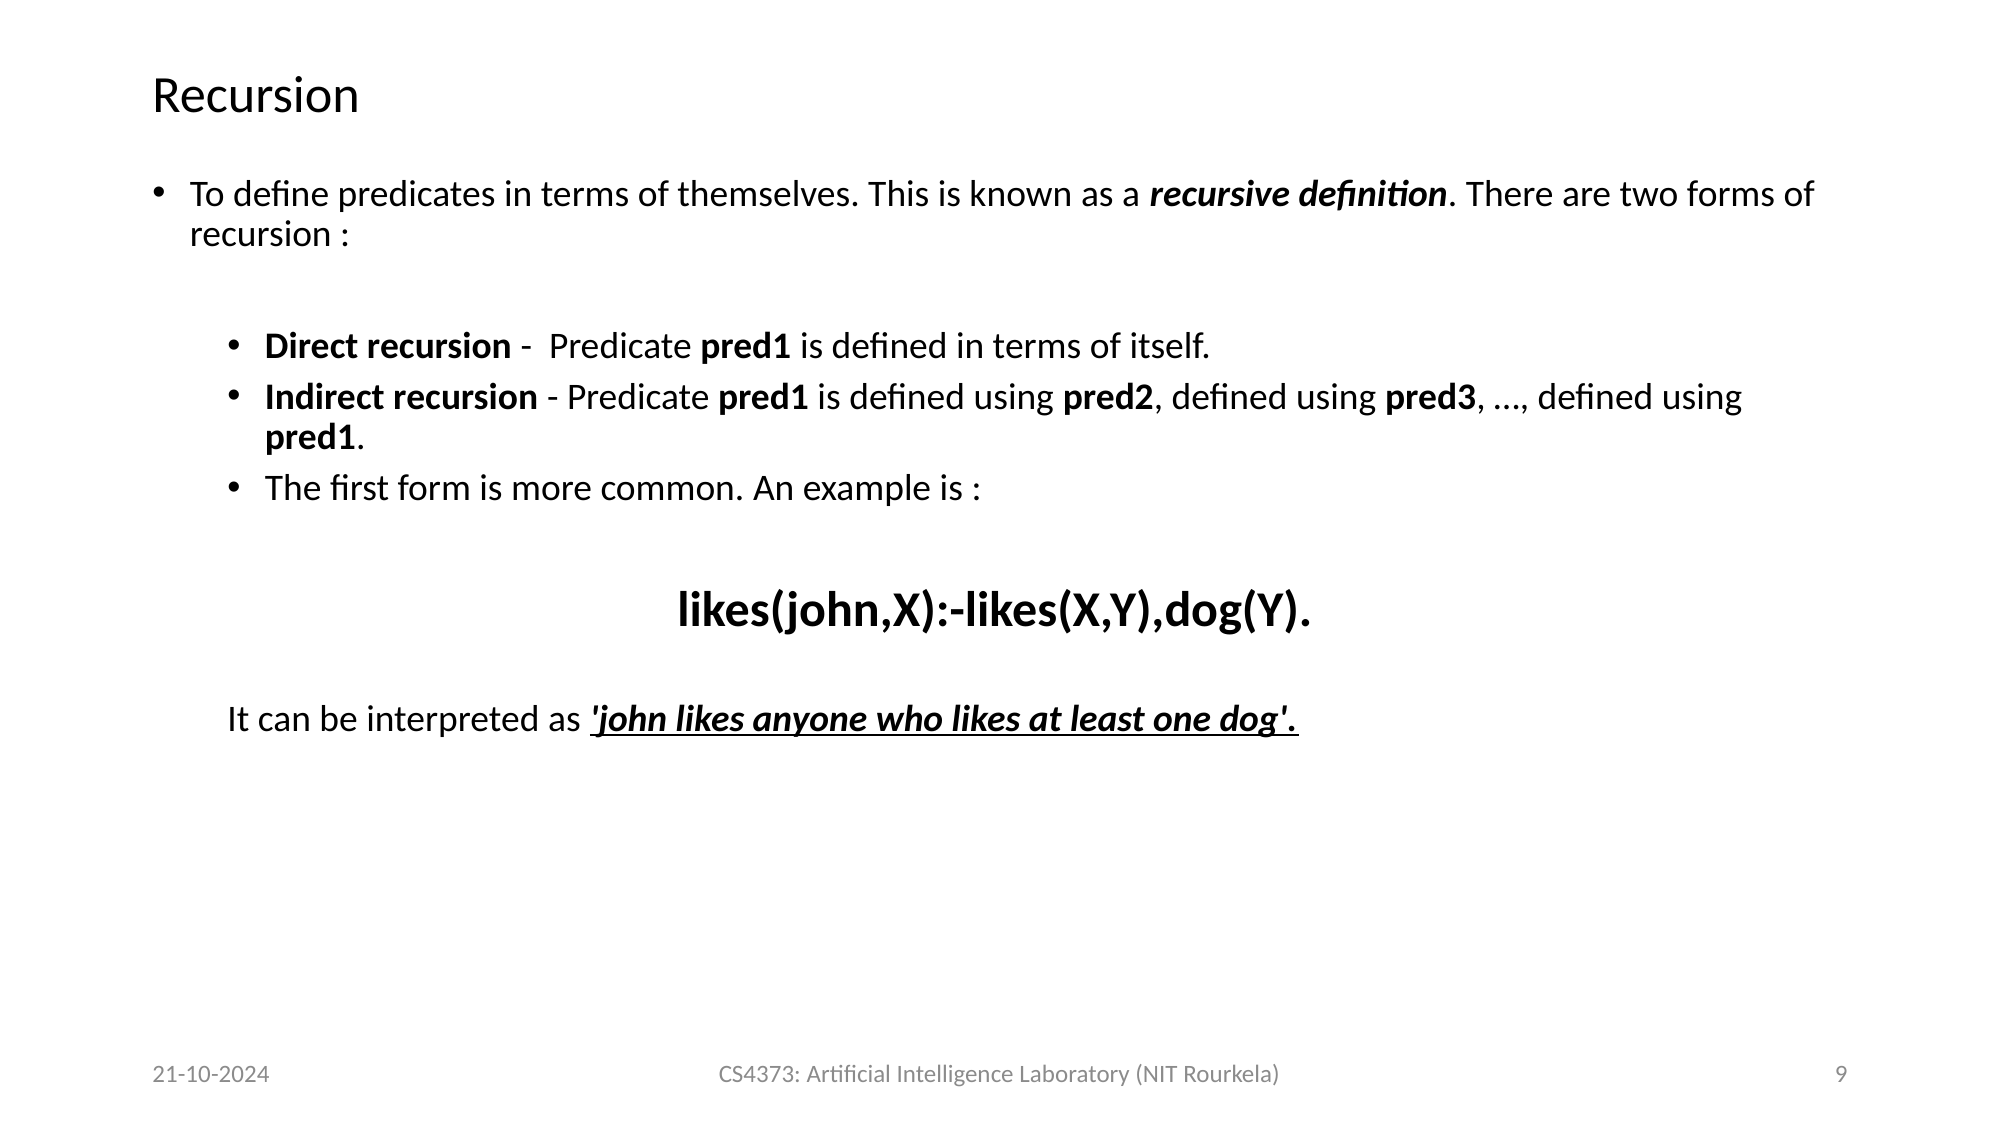

# Recursion
To define predicates in terms of themselves. This is known as a recursive definition. There are two forms of recursion :

Direct recursion -  Predicate pred1 is defined in terms of itself.
Indirect recursion - Predicate pred1 is defined using pred2, defined using pred3, …, defined using pred1.
The first form is more common. An example is :

			likes(john,X):-likes(X,Y),dog(Y).

It can be interpreted as 'john likes anyone who likes at least one dog'.

21-10-2024
CS4373: Artificial Intelligence Laboratory (NIT Rourkela)
9